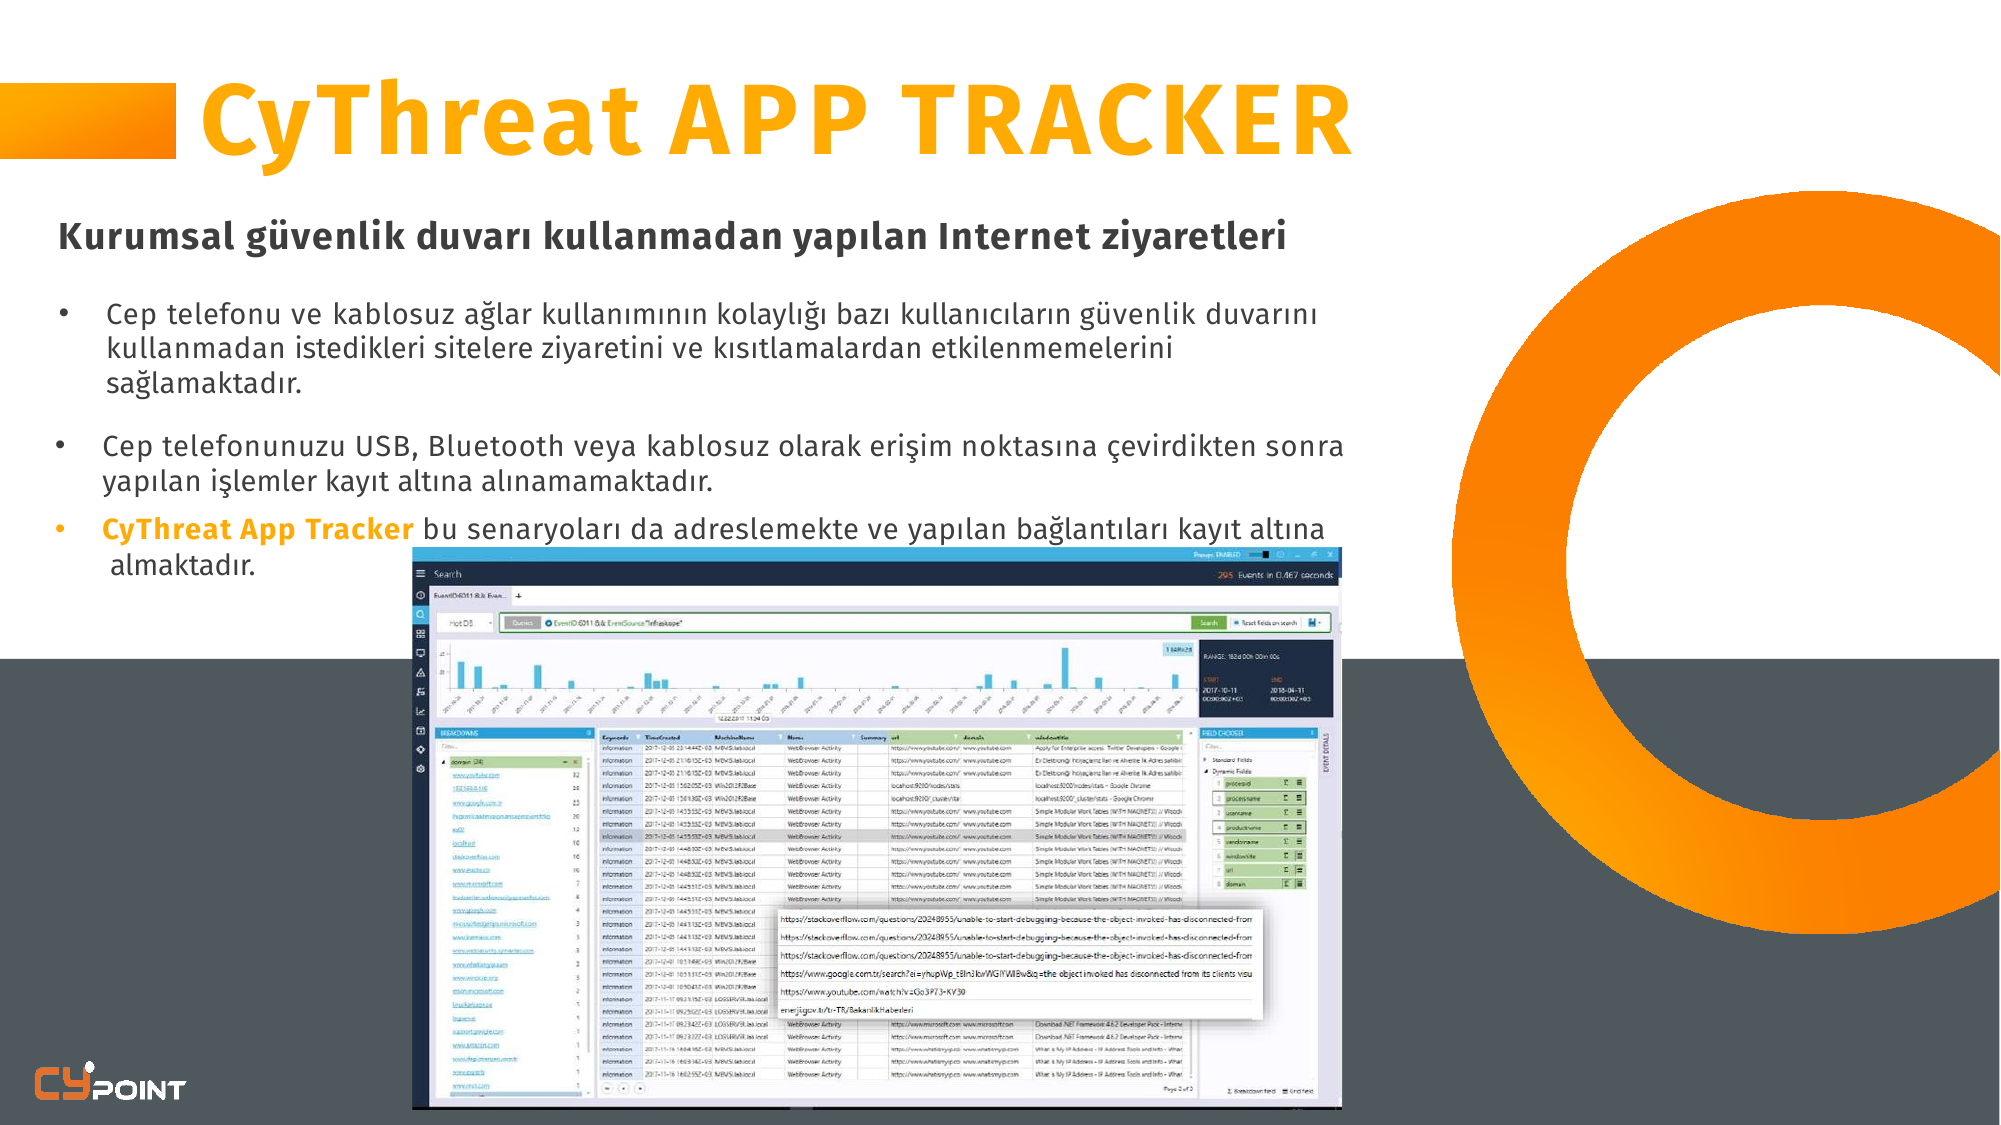

# CyThreat APP TRACKER

Kurumsal güvenlik duvarı kullanmadan yapılan Internet ziyaretleri
Cep telefonu ve kablosuz ağlar kullanımının kolaylığı bazı kullanıcıların güvenlik duvarını  kullanmadan istedikleri sitelere ziyaretini ve kısıtlamalardan etkilenmemelerini sağlamaktadır.
Cep telefonunuzu USB, Bluetooth veya kablosuz olarak erişim noktasına çevirdikten sonra
yapılan işlemler kayıt altına alınamamaktadır.
CyThreat App Tracker bu senaryoları da adreslemekte ve yapılan bağlantıları kayıt altına  almaktadır.